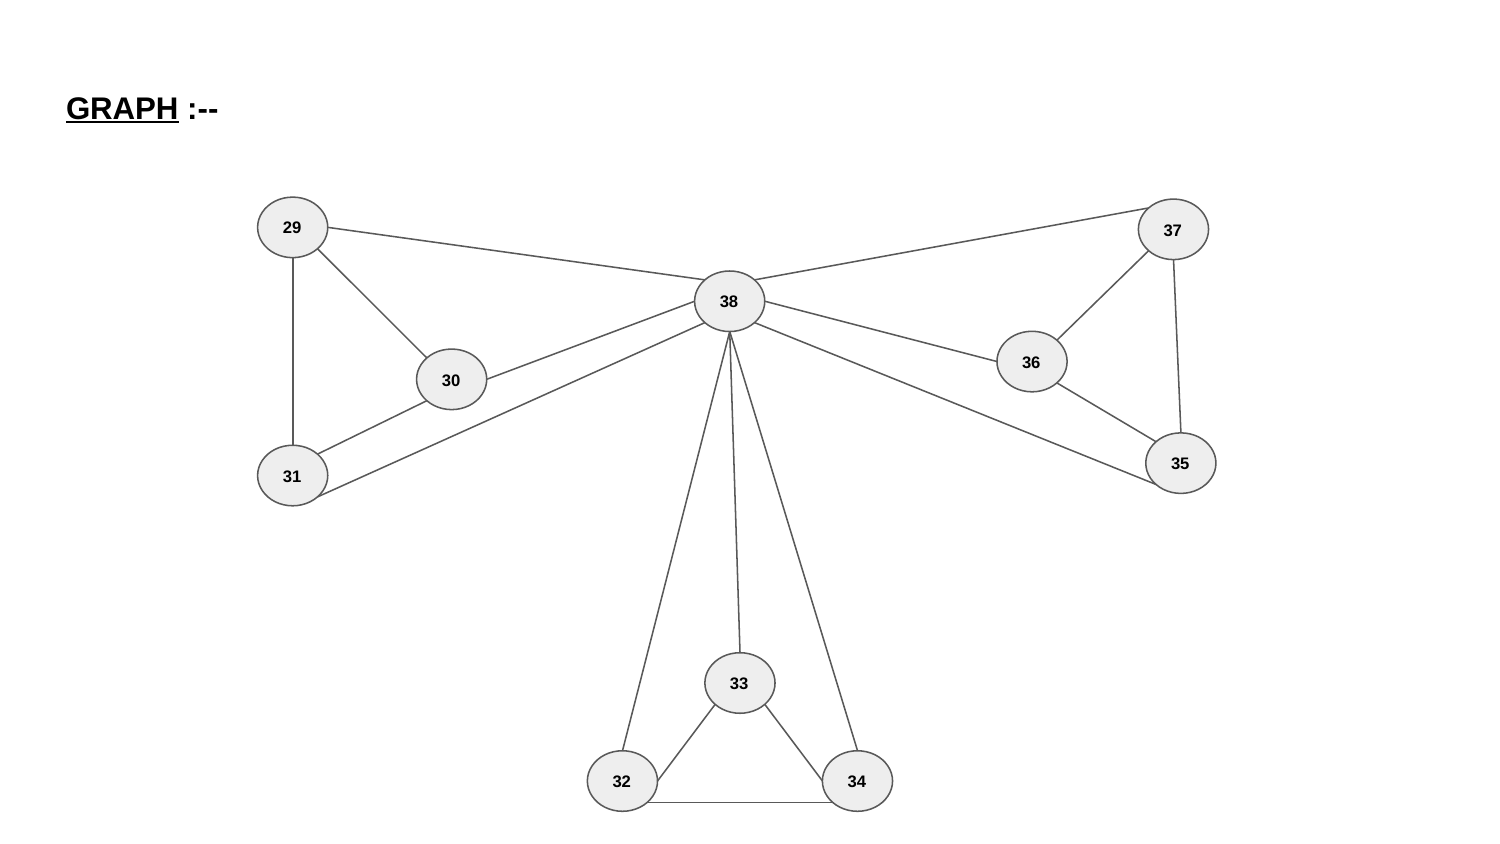

# GRAPH :--

29
37
38

36

30
35
31
33
34
32